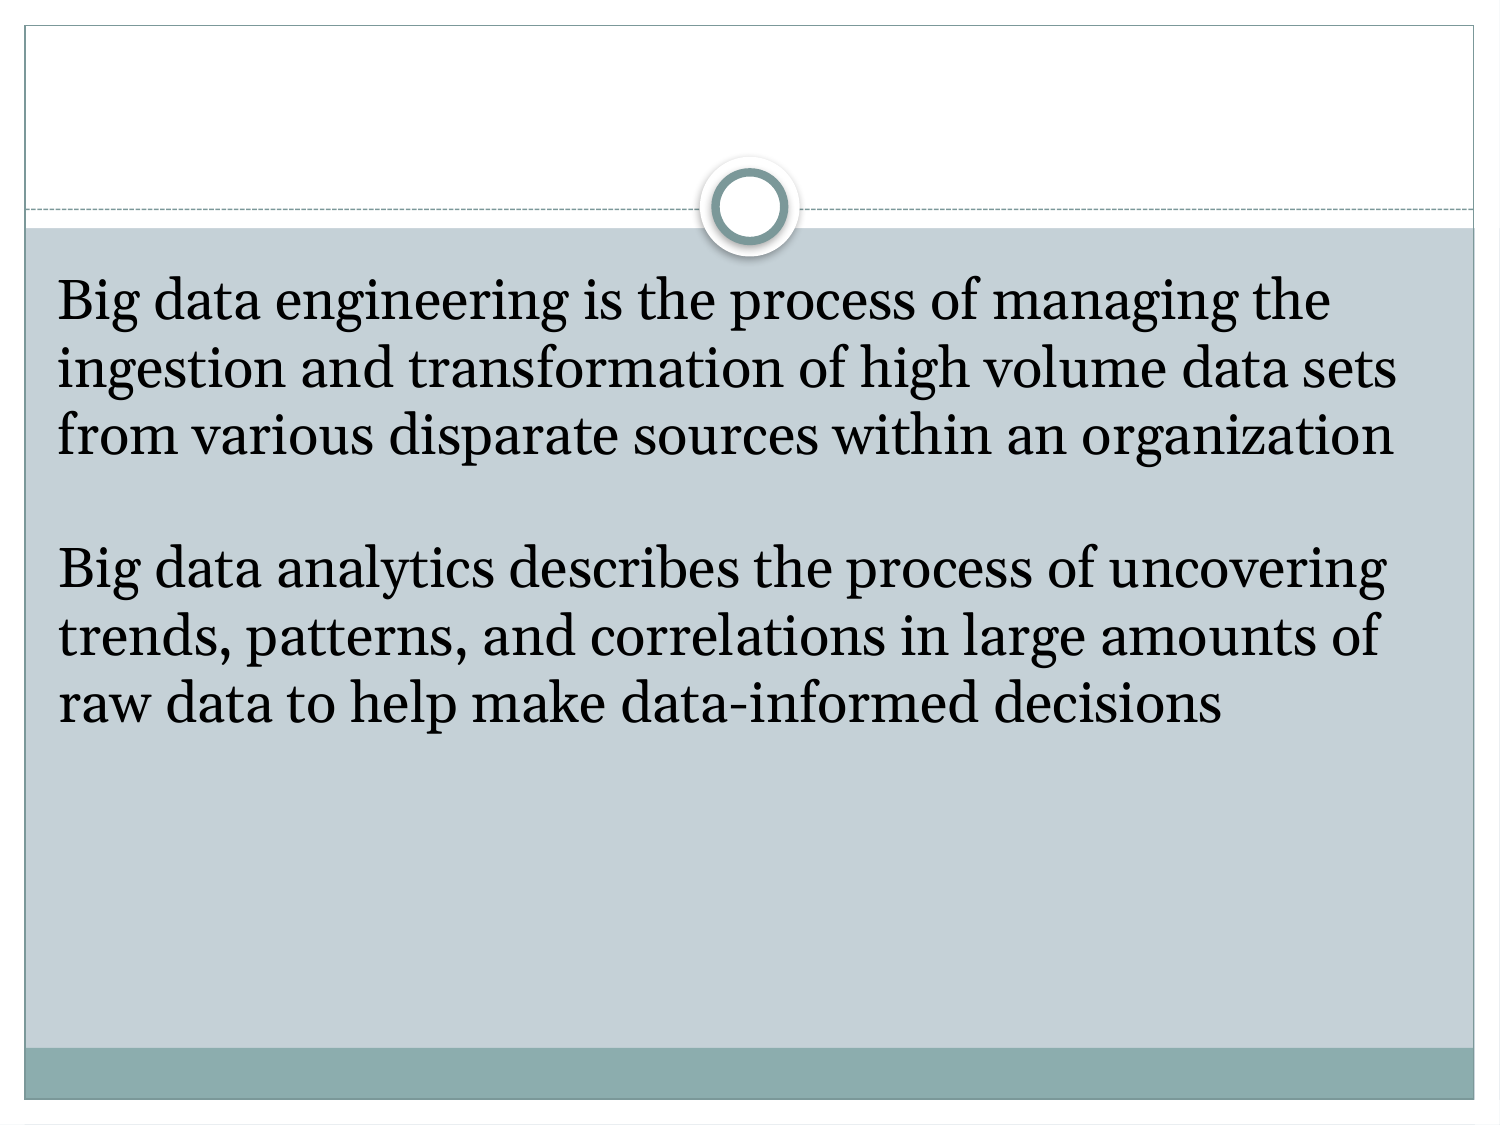

Big data engineering is the process of managing the ingestion and transformation of high volume data sets from various disparate sources within an organization
Big data analytics describes the process of uncovering trends, patterns, and correlations in large amounts of raw data to help make data-informed decisions